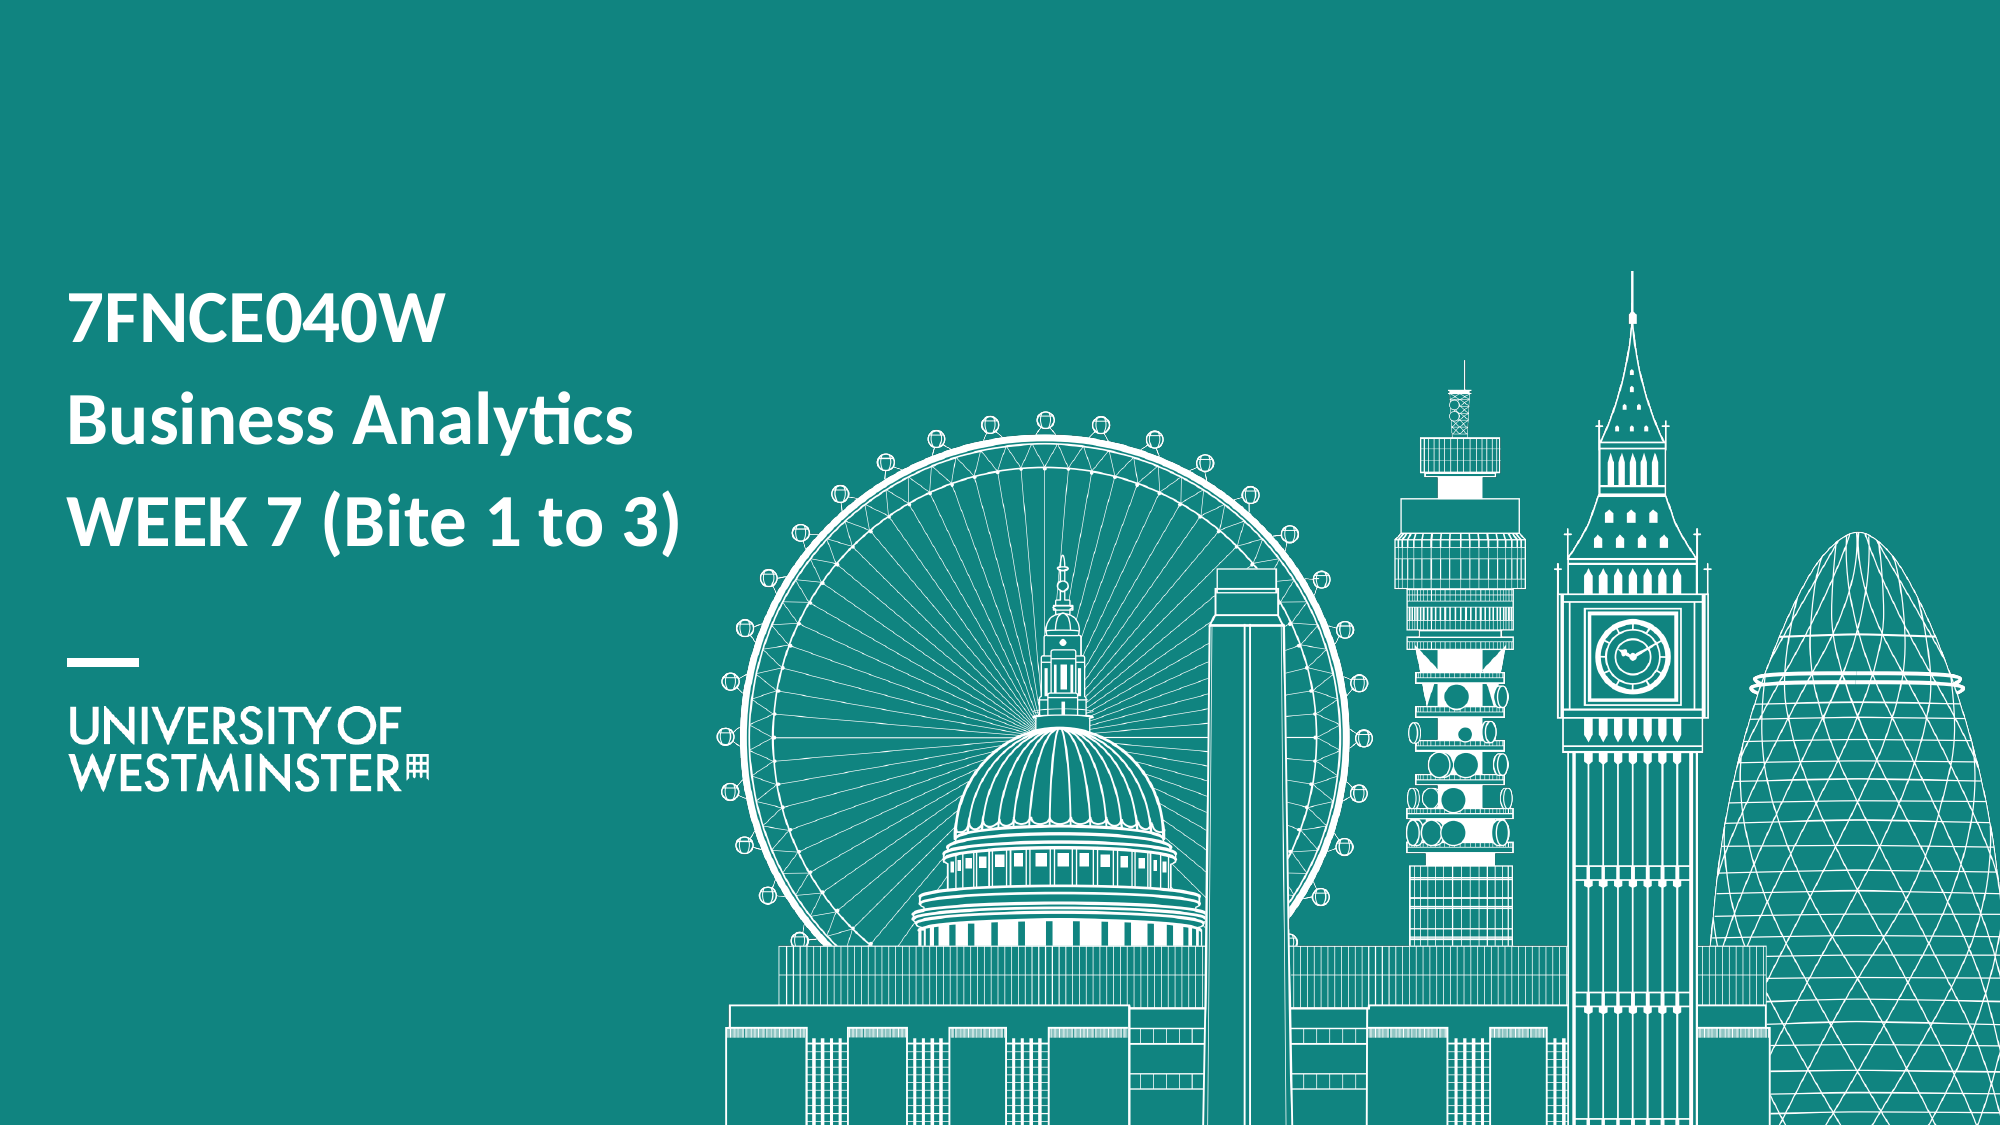

7FNCE040W
Business Analytics
WEEK 7 (Bite 1 to 3)